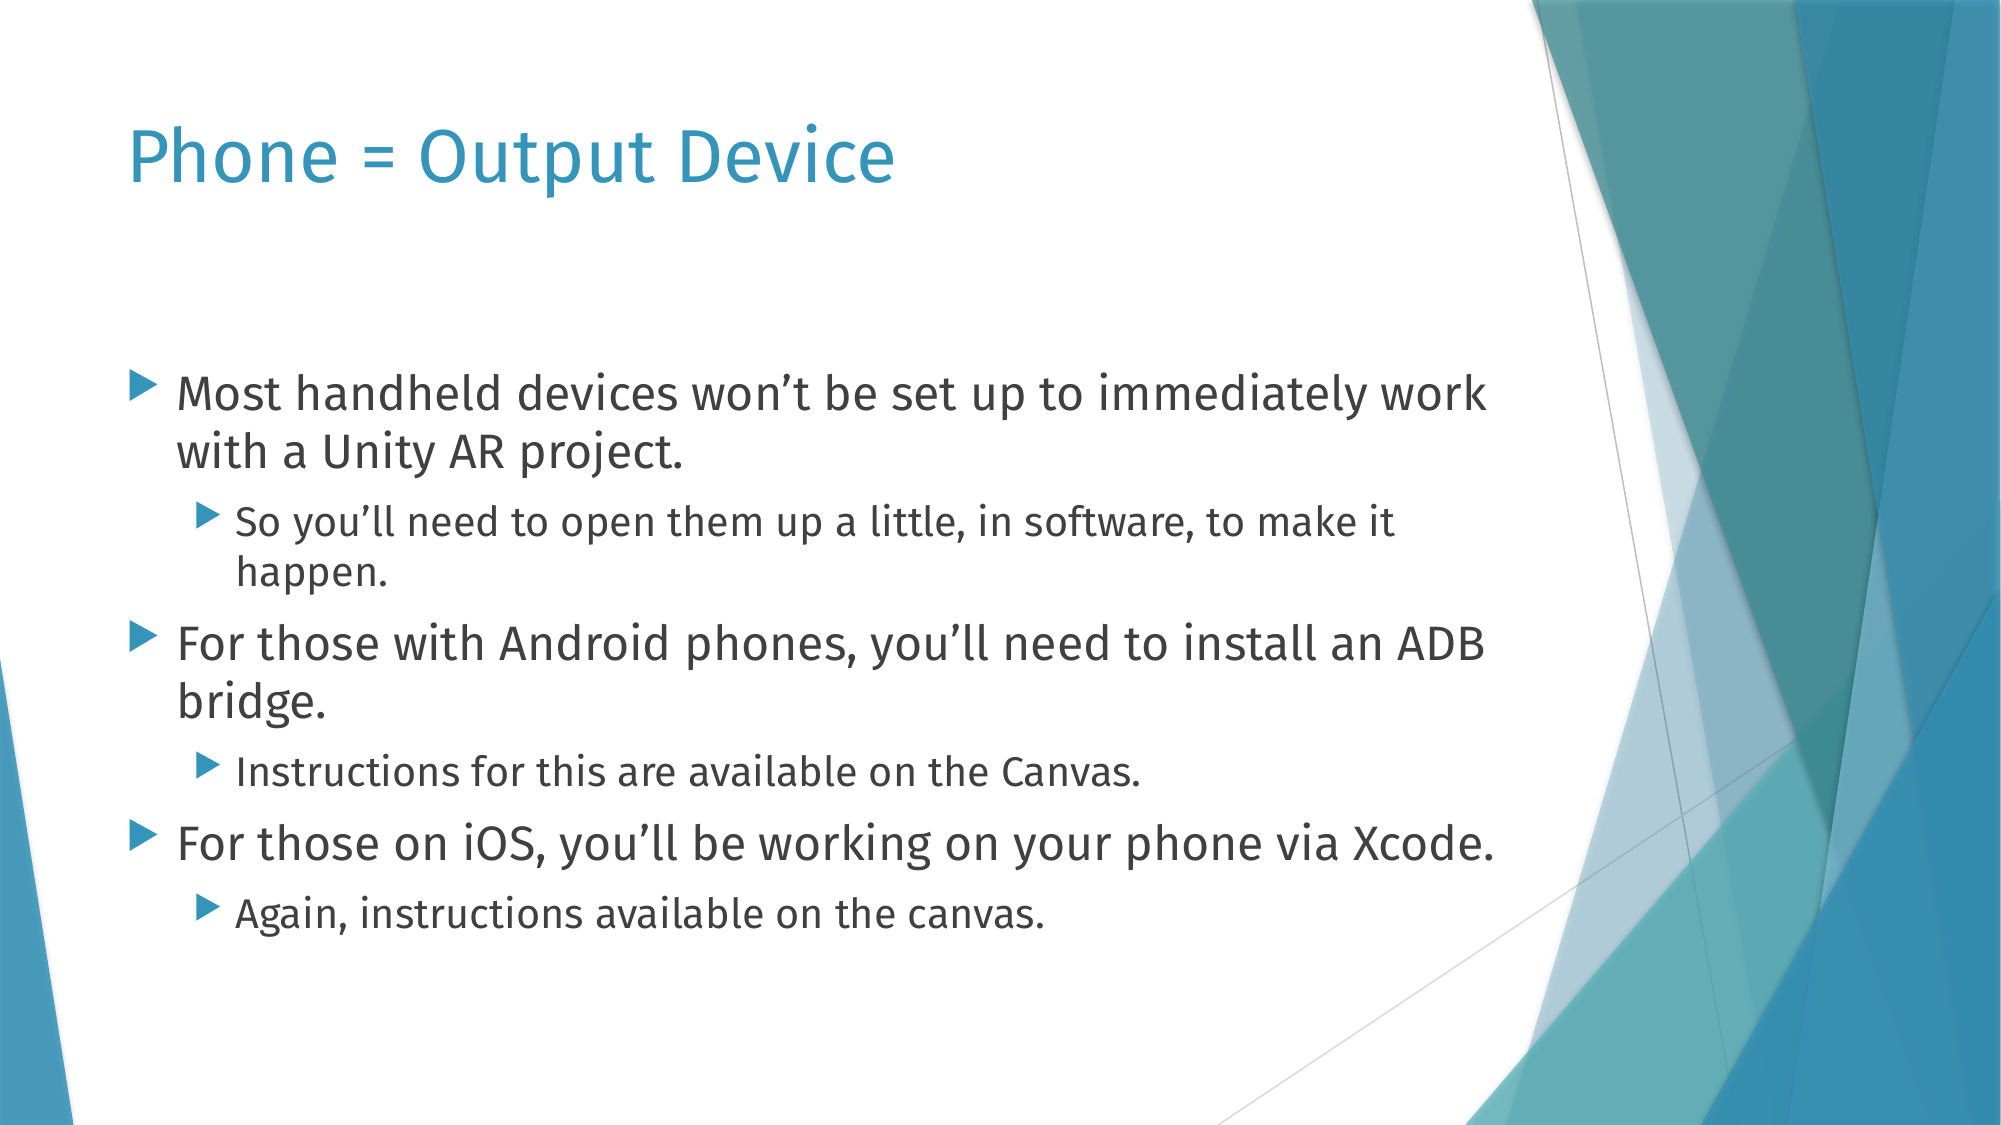

# Phone = Output Device
Most handheld devices won’t be set up to immediately work with a Unity AR project.
So you’ll need to open them up a little, in software, to make it happen.
For those with Android phones, you’ll need to install an ADB bridge.
Instructions for this are available on the Canvas.
For those on iOS, you’ll be working on your phone via Xcode.
Again, instructions available on the canvas.